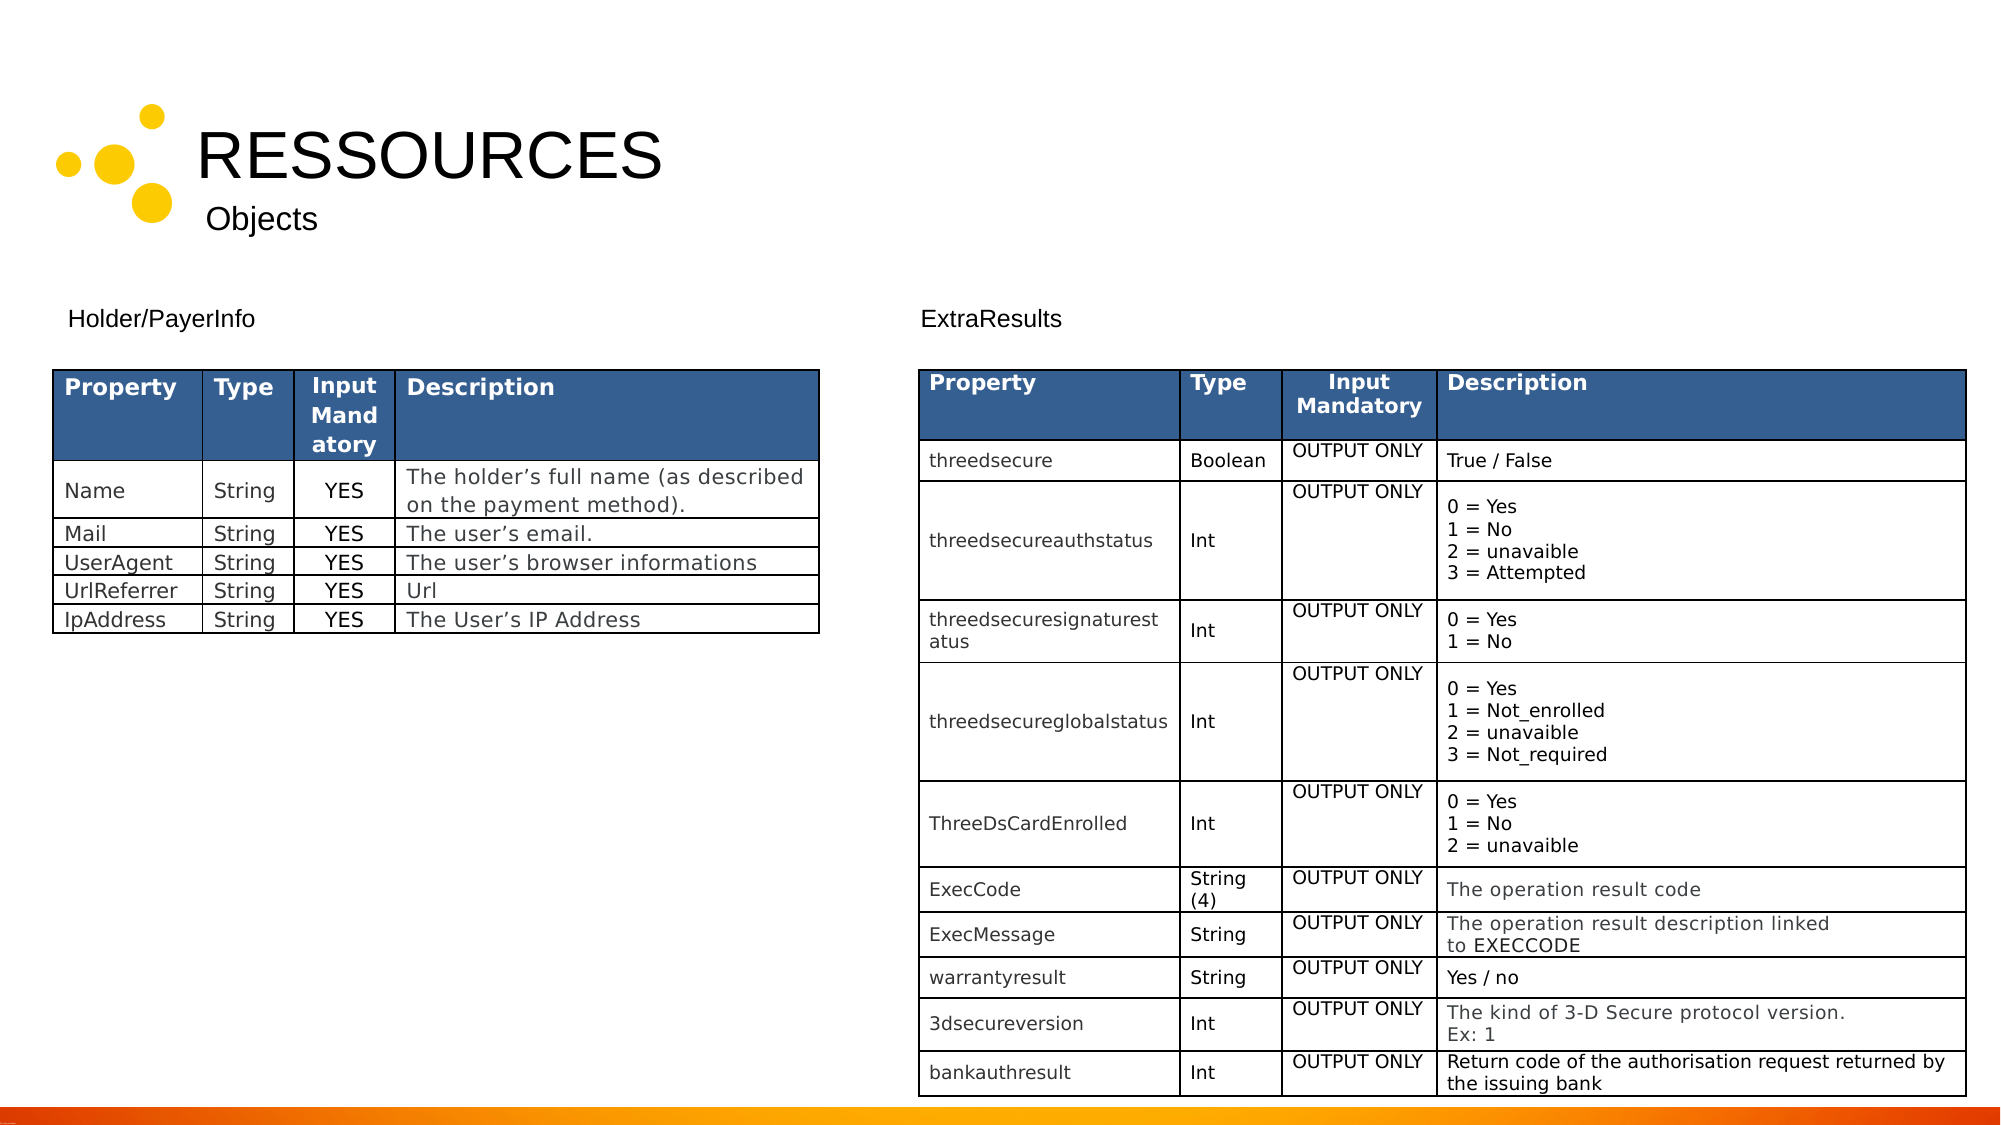

RESSOURCES
Objects
ExtraResults
Holder/PayerInfo
| Property | Type | Input Mandatory | Description |
| --- | --- | --- | --- |
| threedsecure | Boolean | OUTPUT ONLY | True / False |
| threedsecureauthstatus | Int | OUTPUT ONLY | 0 = Yes 1 = No 2 = unavaible 3 = Attempted |
| threedsecuresignaturestatus | Int | OUTPUT ONLY | 0 = Yes 1 = No |
| threedsecureglobalstatus | Int | OUTPUT ONLY | 0 = Yes 1 = Not\_enrolled 2 = unavaible 3 = Not\_required |
| ThreeDsCardEnrolled | Int | OUTPUT ONLY | 0 = Yes 1 = No 2 = unavaible |
| ExecCode | String (4) | OUTPUT ONLY | The operation result code |
| ExecMessage | String | OUTPUT ONLY | The operation result description linked to EXECCODE |
| warrantyresult | String | OUTPUT ONLY | Yes / no |
| 3dsecureversion | Int | OUTPUT ONLY | The kind of 3-D Secure protocol version. Ex: 1 |
| bankauthresult | Int | OUTPUT ONLY | Return code of the authorisation request returned by the issuing bank |
| Property | Type | Input Mandatory | Description |
| --- | --- | --- | --- |
| Name | String | YES | The holder’s full name (as described on the payment method). |
| Mail | String | YES | The user’s email. |
| UserAgent | String | YES | The user’s browser informations |
| UrlReferrer | String | YES | Url |
| IpAddress | String | YES | The User’s IP Address |